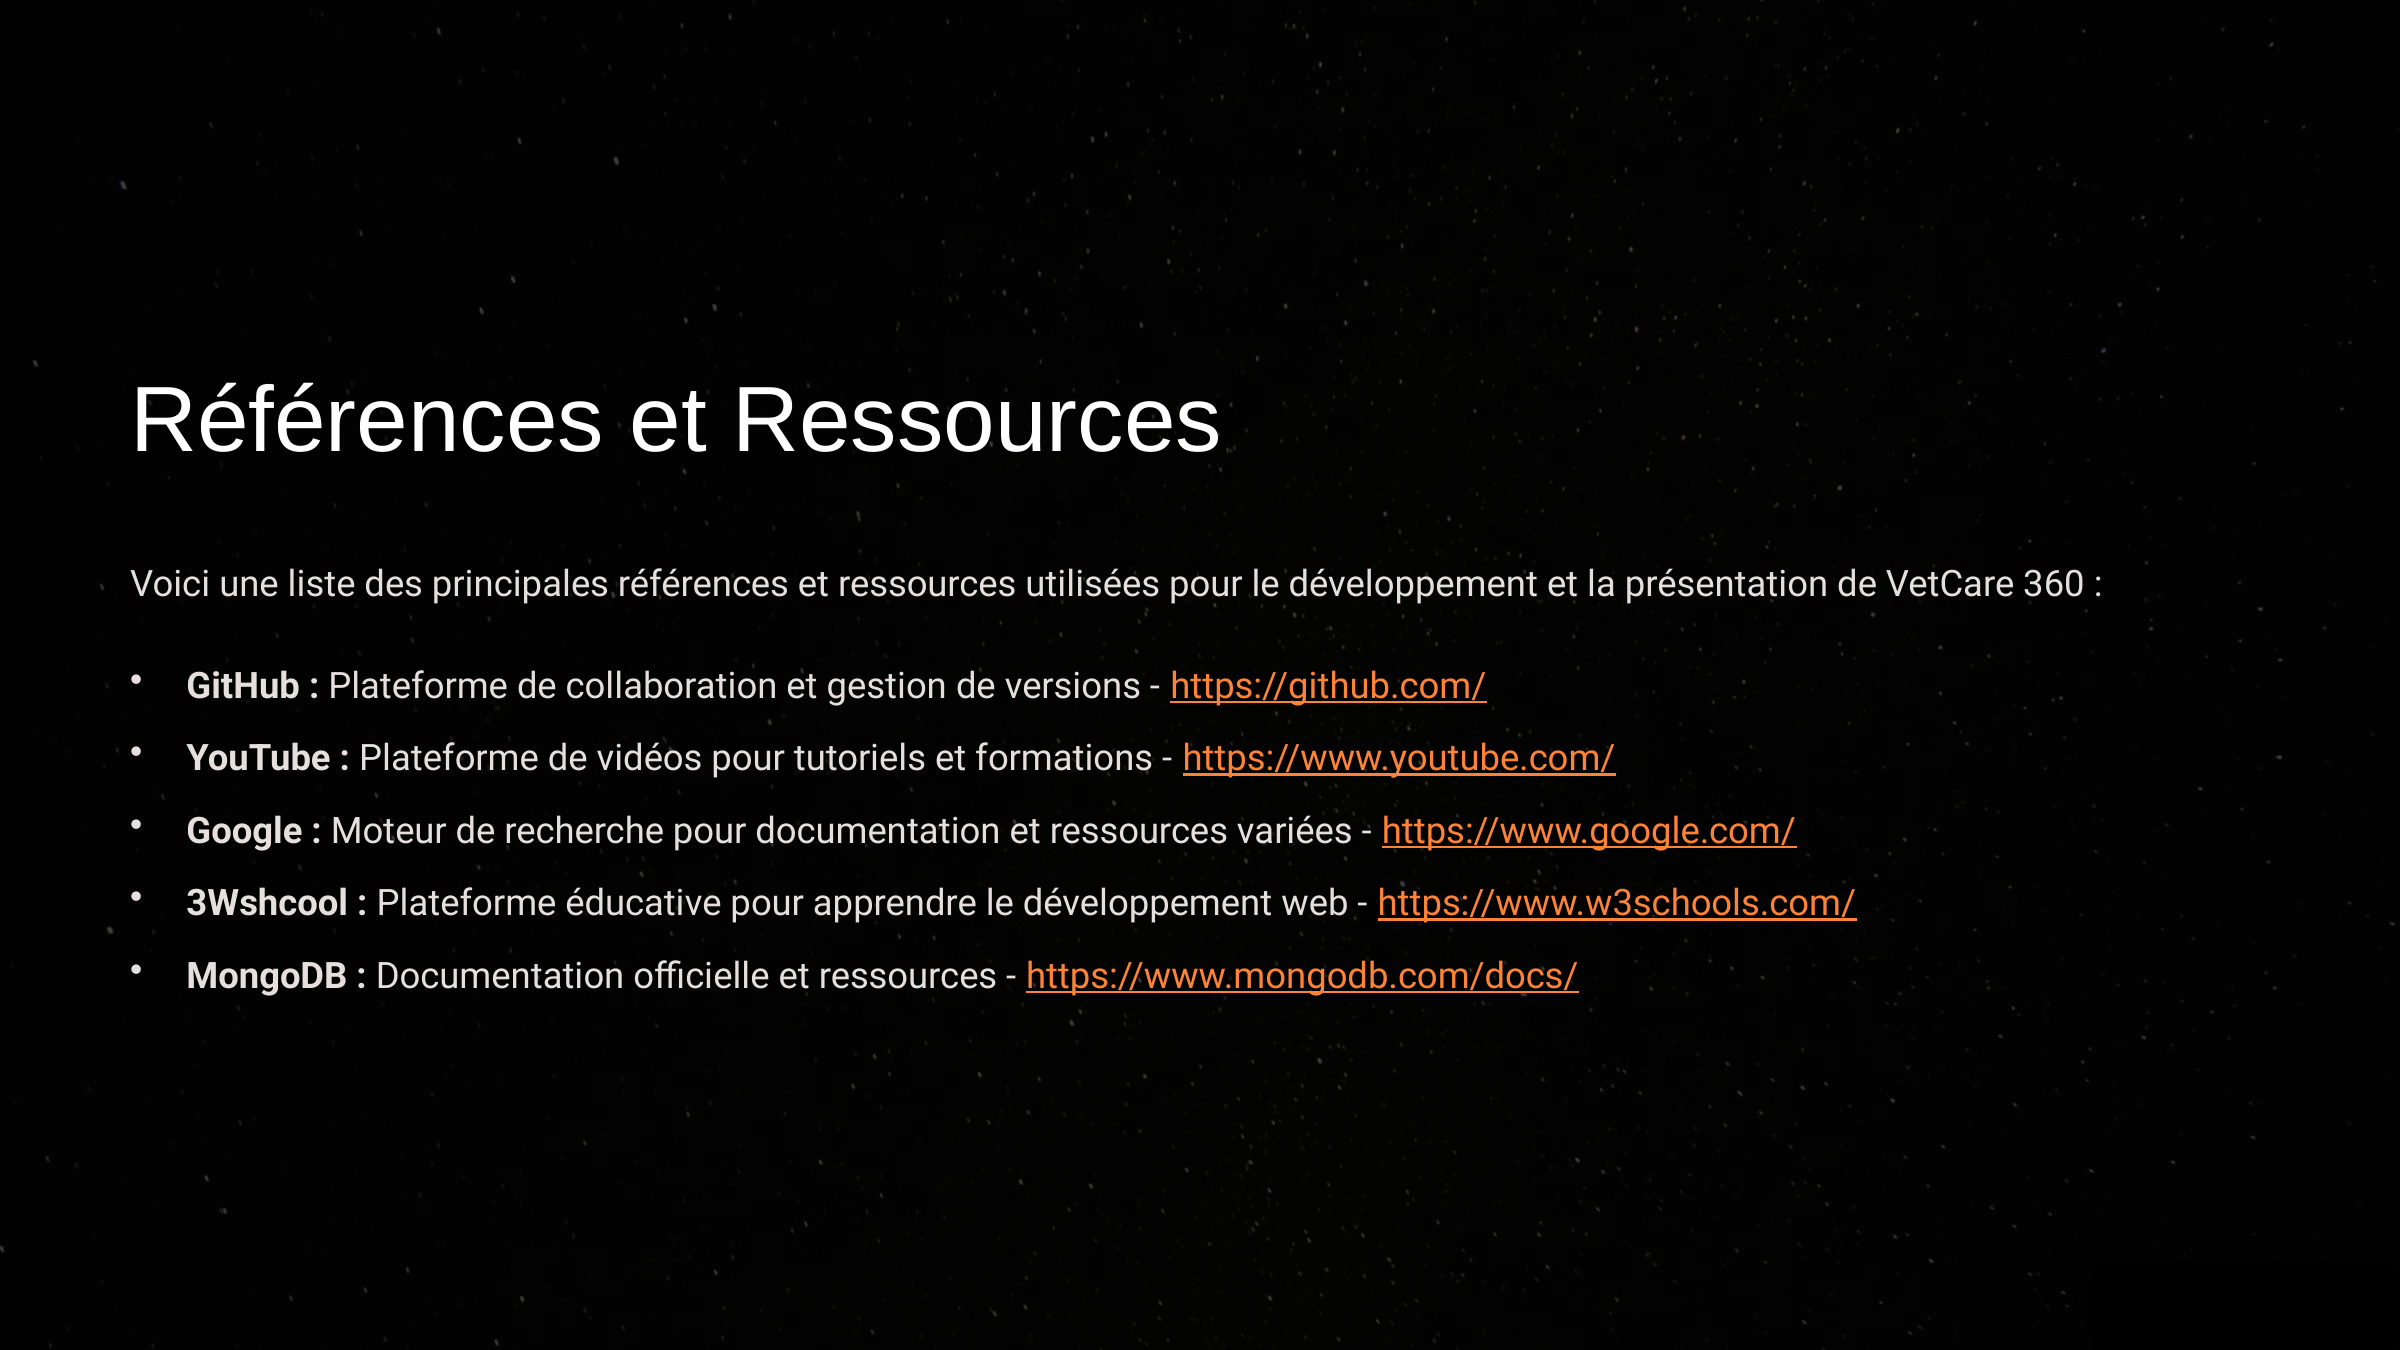

Références et Ressources
Voici une liste des principales références et ressources utilisées pour le développement et la présentation de VetCare 360 :
GitHub : Plateforme de collaboration et gestion de versions - https://github.com/
YouTube : Plateforme de vidéos pour tutoriels et formations - https://www.youtube.com/
Google : Moteur de recherche pour documentation et ressources variées - https://www.google.com/
3Wshcool : Plateforme éducative pour apprendre le développement web - https://www.w3schools.com/
MongoDB : Documentation officielle et ressources - https://www.mongodb.com/docs/